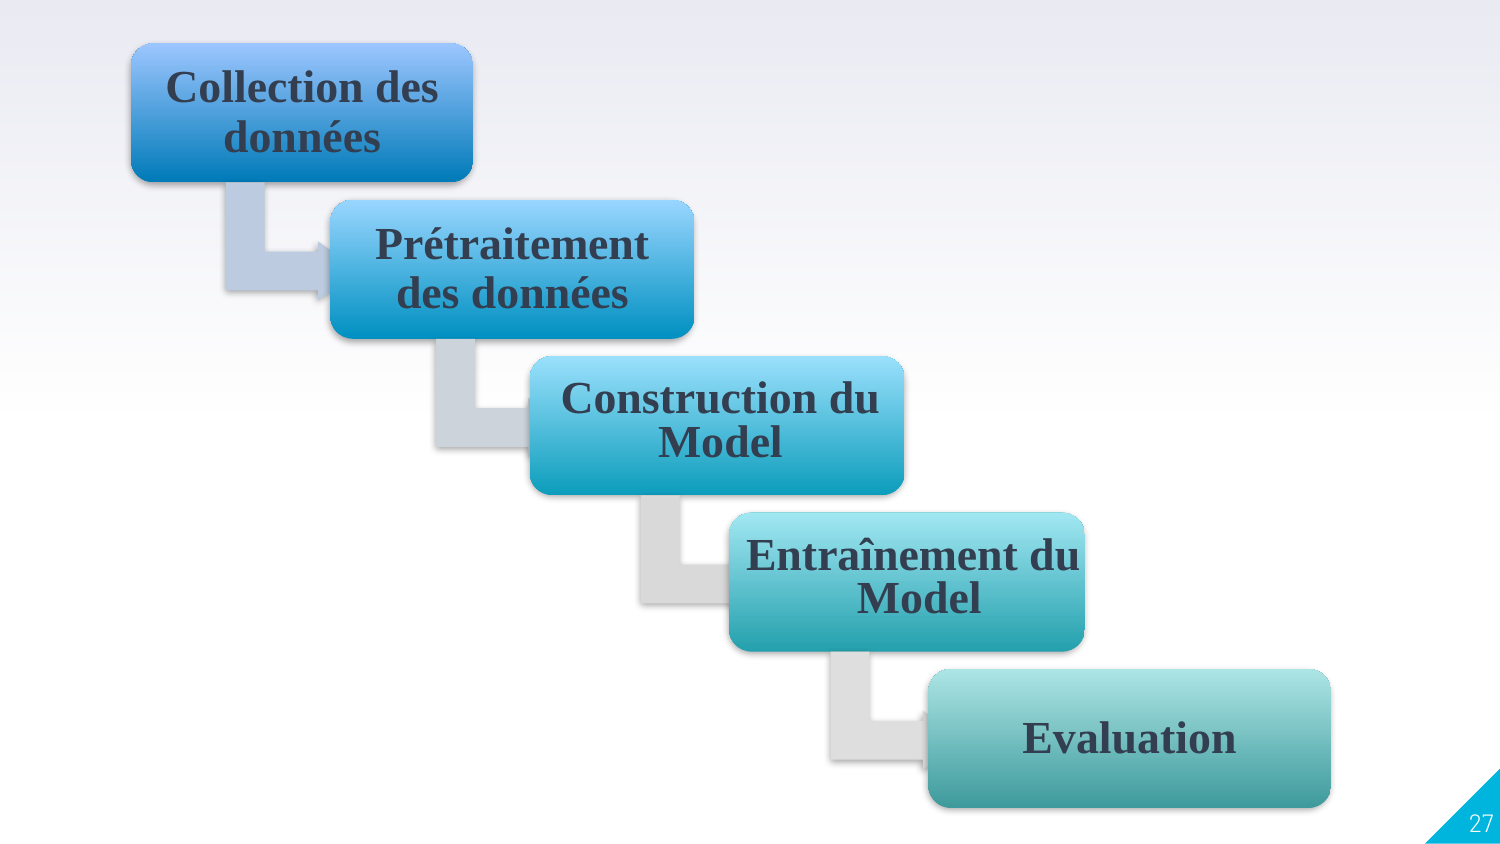

Collection des données

Prétraitement des données

Construction du
Model

Entraînement du
Model

Evaluation
27